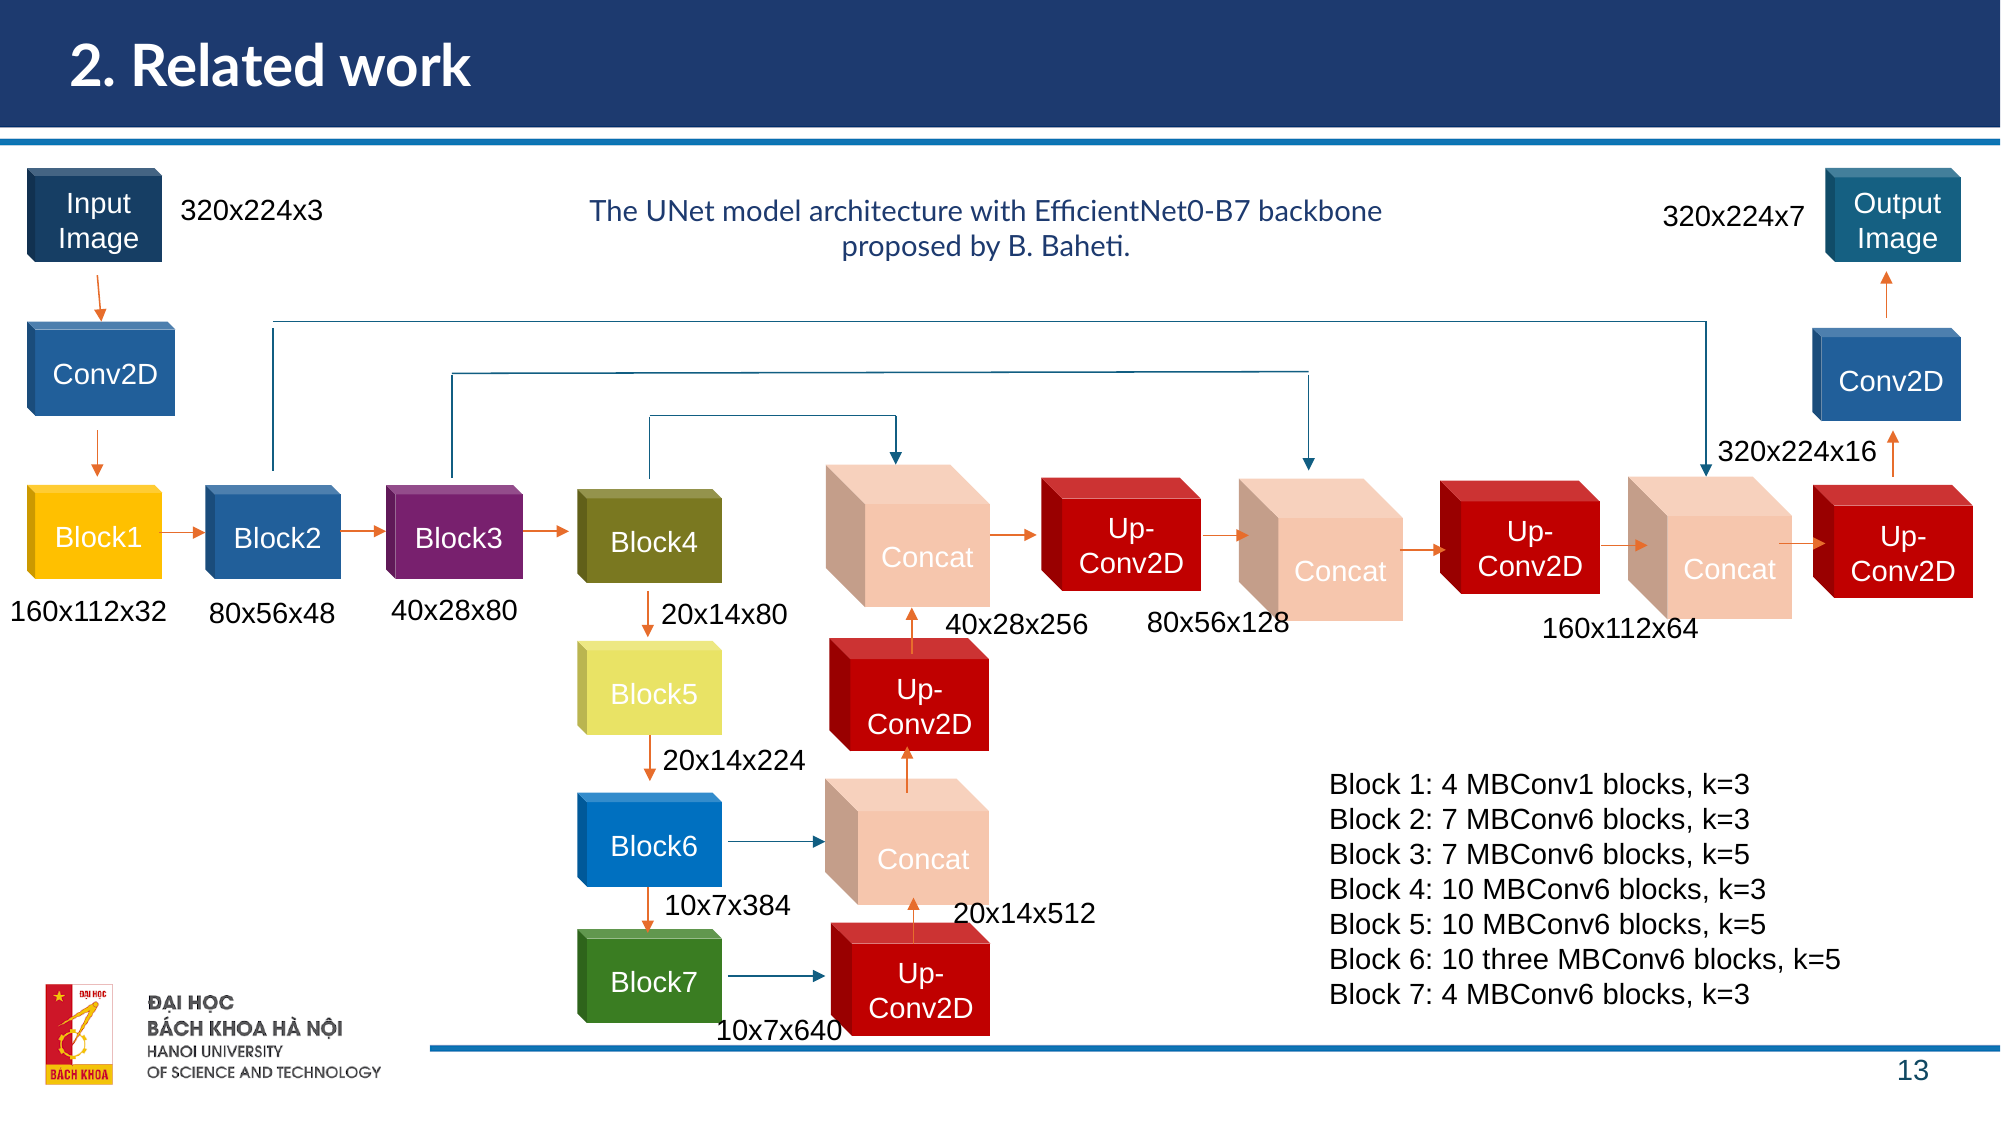

# 2. Related work
Input Image
Output Image
320x224x3
320x224x7
Conv2D
Conv2D
320x224x16
Concat
Concat
Up-Conv2D
Concat
Up-Conv2D
Block1
Up-Conv2D
Block2
Block3
Block4
40x28x80
80x56x48
20x14x80
80x56x128
40x28x256
160x112x64
Up-Conv2D
Block5
20x14x224
Concat
Block6
10x7x384
20x14x512
Up-Conv2D
Block7
10x7x640
The UNet model architecture with EfficientNet0-B7 backbone proposed by B. Baheti.

160x112x32
  Block 1: 4 MBConv1 blocks, k=3
  Block 2: 7 MBConv6 blocks, k=3
  Block 3: 7 MBConv6 blocks, k=5
  Block 4: 10 MBConv6 blocks, k=3
  Block 5: 10 MBConv6 blocks, k=5
  Block 6: 10 three MBConv6 blocks, k=5
  Block 7: 4 MBConv6 blocks, k=3
13